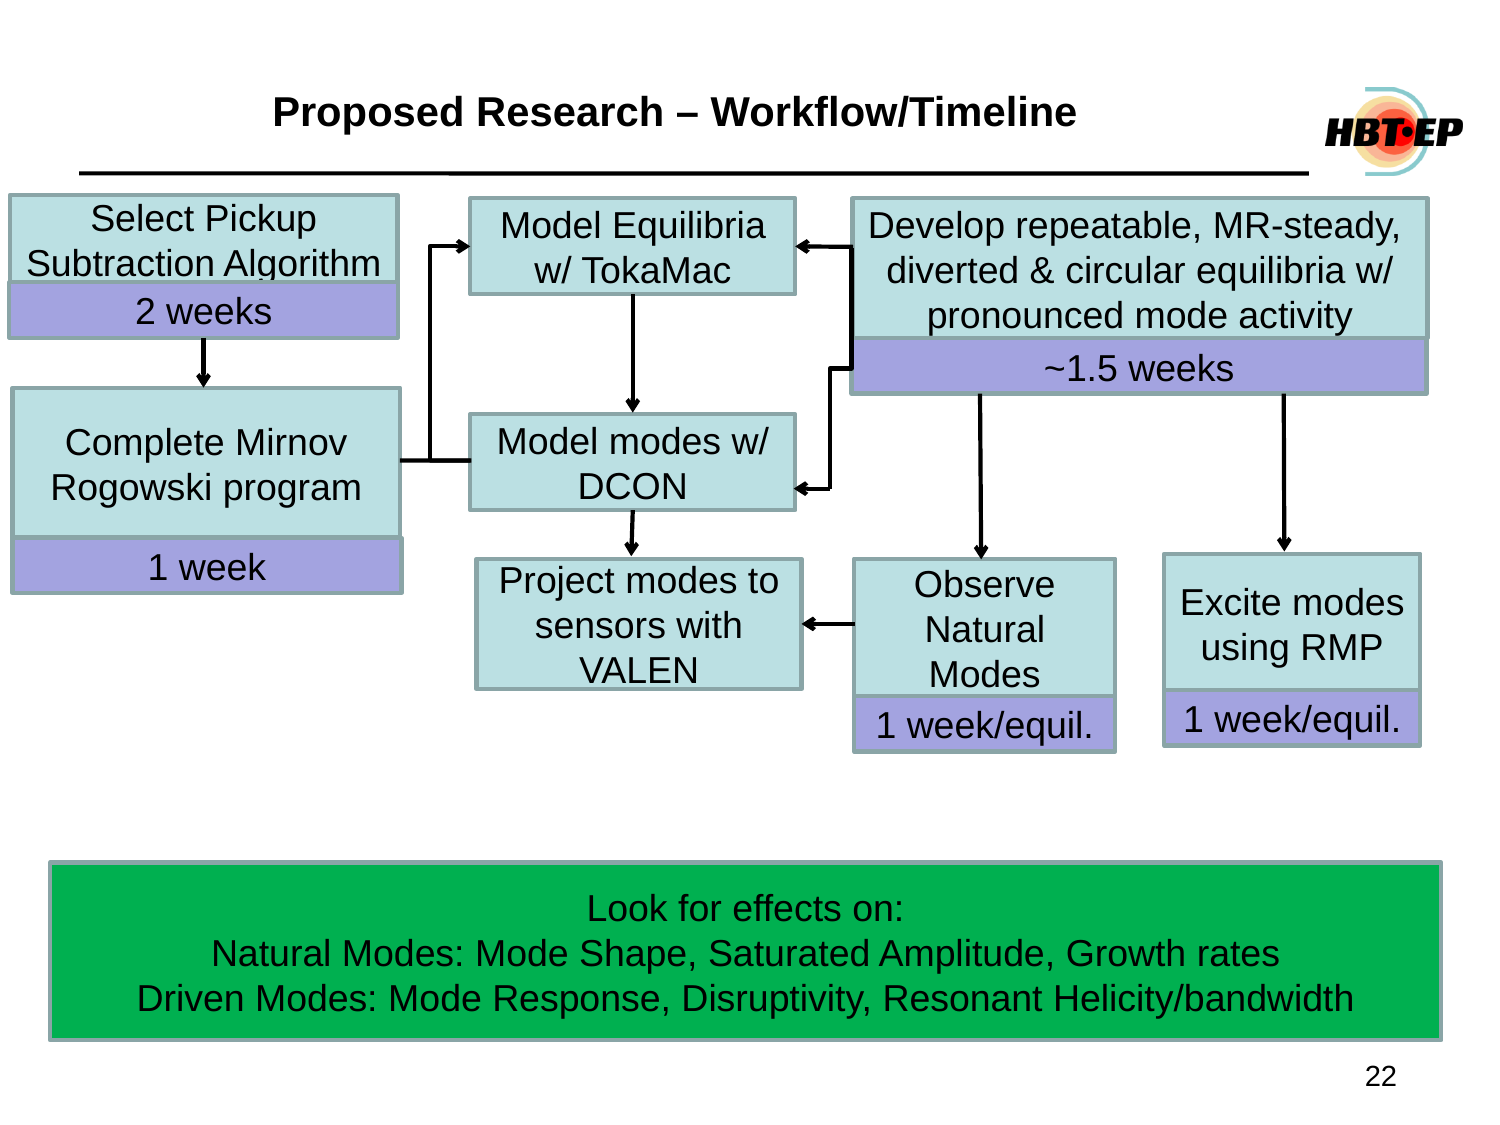

# Proposed Research – Workflow/Timeline
Select Pickup Subtraction Algorithm
Model Equilibria w/ TokaMac
Develop repeatable, MR-steady,
diverted & circular equilibria w/ pronounced mode activity
2 weeks
~1.5 weeks
Complete Mirnov Rogowski program
Model modes w/ DCON
1 week
Excite modes using RMP

Observe Natural Modes

Project modes to sensors with VALEN
1 week/equil.
1 week/equil.
Look for effects on:
Natural Modes: Mode Shape, Saturated Amplitude, Growth rates
Driven Modes: Mode Response, Disruptivity, Resonant Helicity/bandwidth